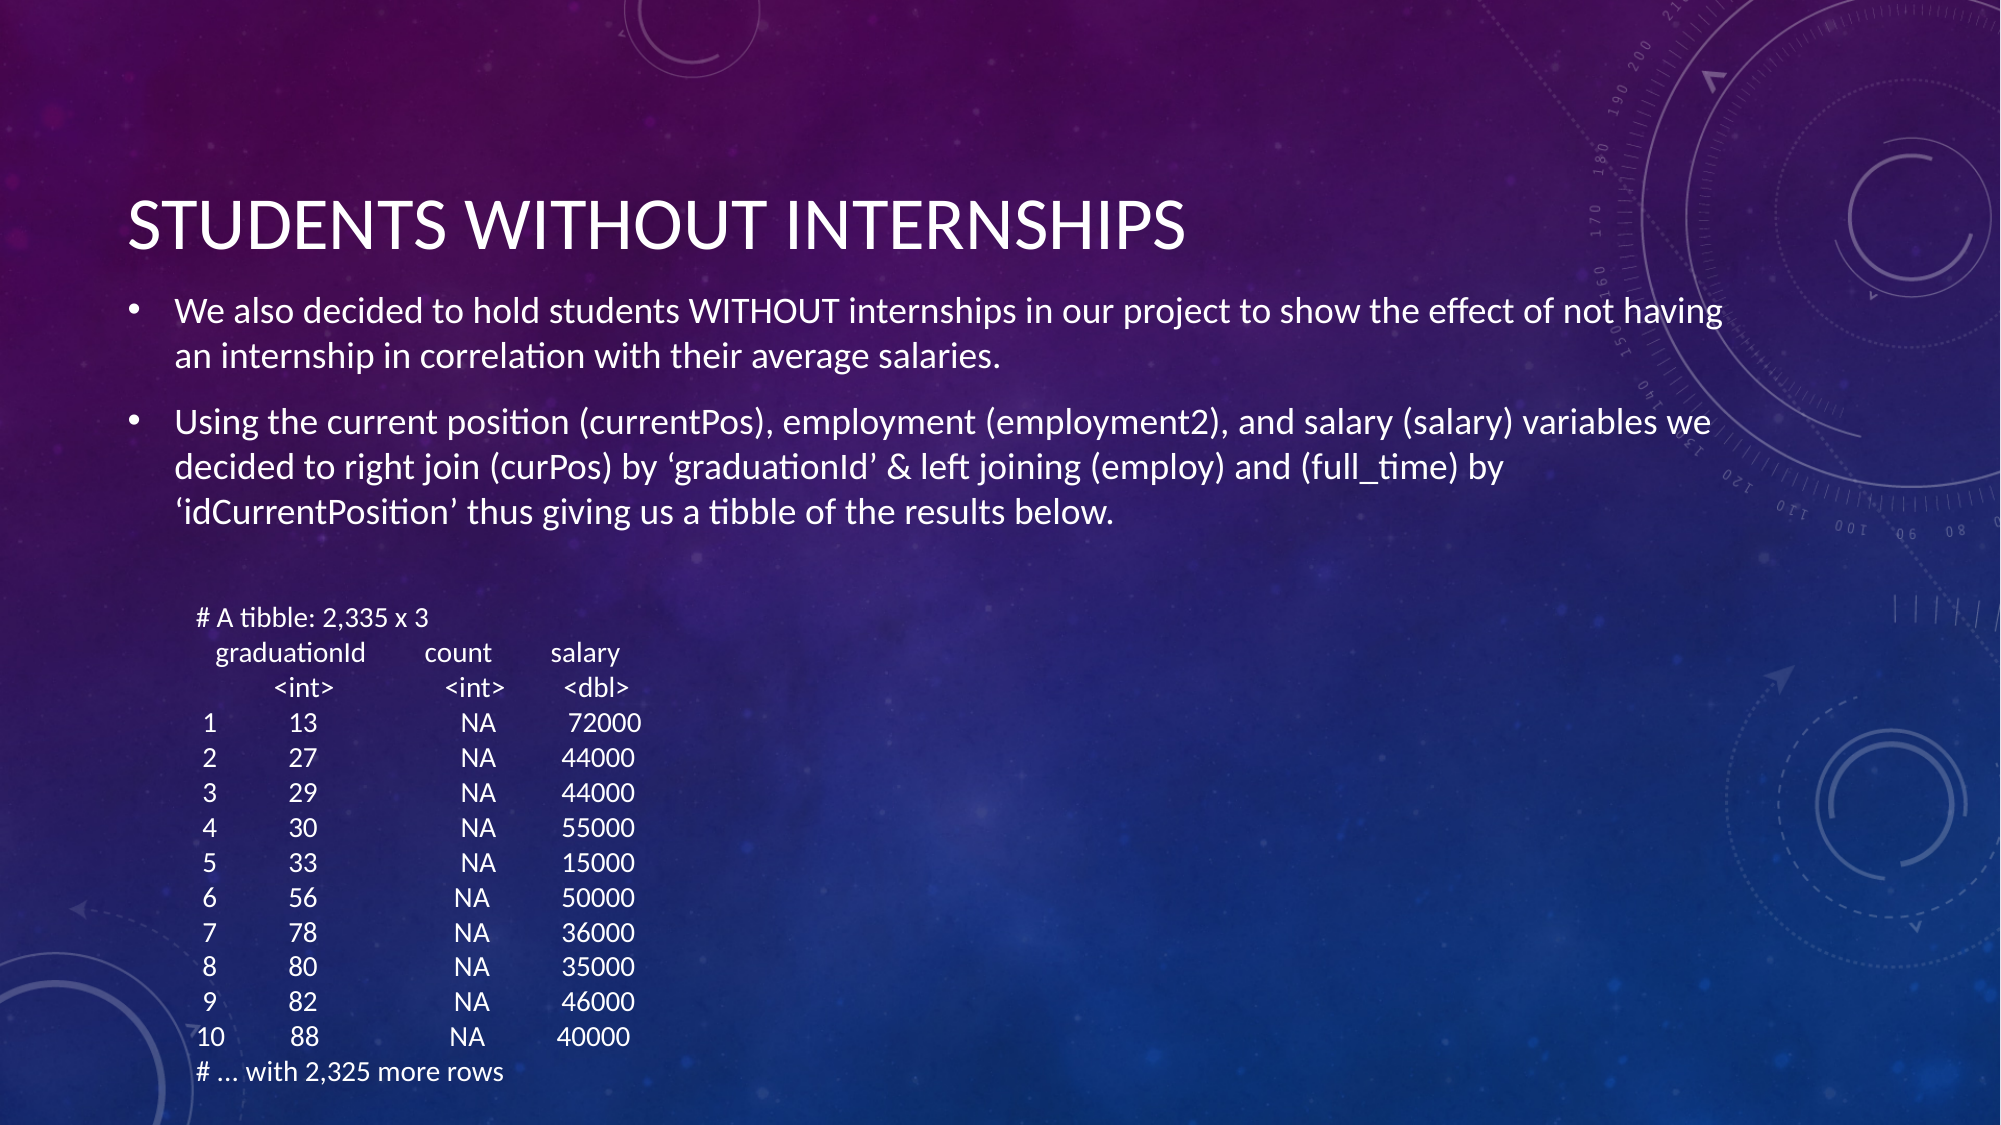

# Students without internships
We also decided to hold students WITHOUT internships in our project to show the effect of not having an internship in correlation with their average salaries.
Using the current position (currentPos), employment (employment2), and salary (salary) variables we decided to right join (curPos) by ‘graduationId’ & left joining (employ) and (full_time) by ‘idCurrentPosition’ thus giving us a tibble of the results below.
# A tibble: 2,335 x 3
   graduationId         count         salary
            <int>                 <int>         <dbl>
 1           13                      NA           72000
 2           27                      NA          44000
 3           29                      NA          44000
 4           30                      NA          55000
 5           33                      NA          15000
 6           56                     NA           50000
 7           78                     NA           36000
 8           80                     NA           35000
 9           82                     NA           46000
10          88                    NA           40000
# ... with 2,325 more rows